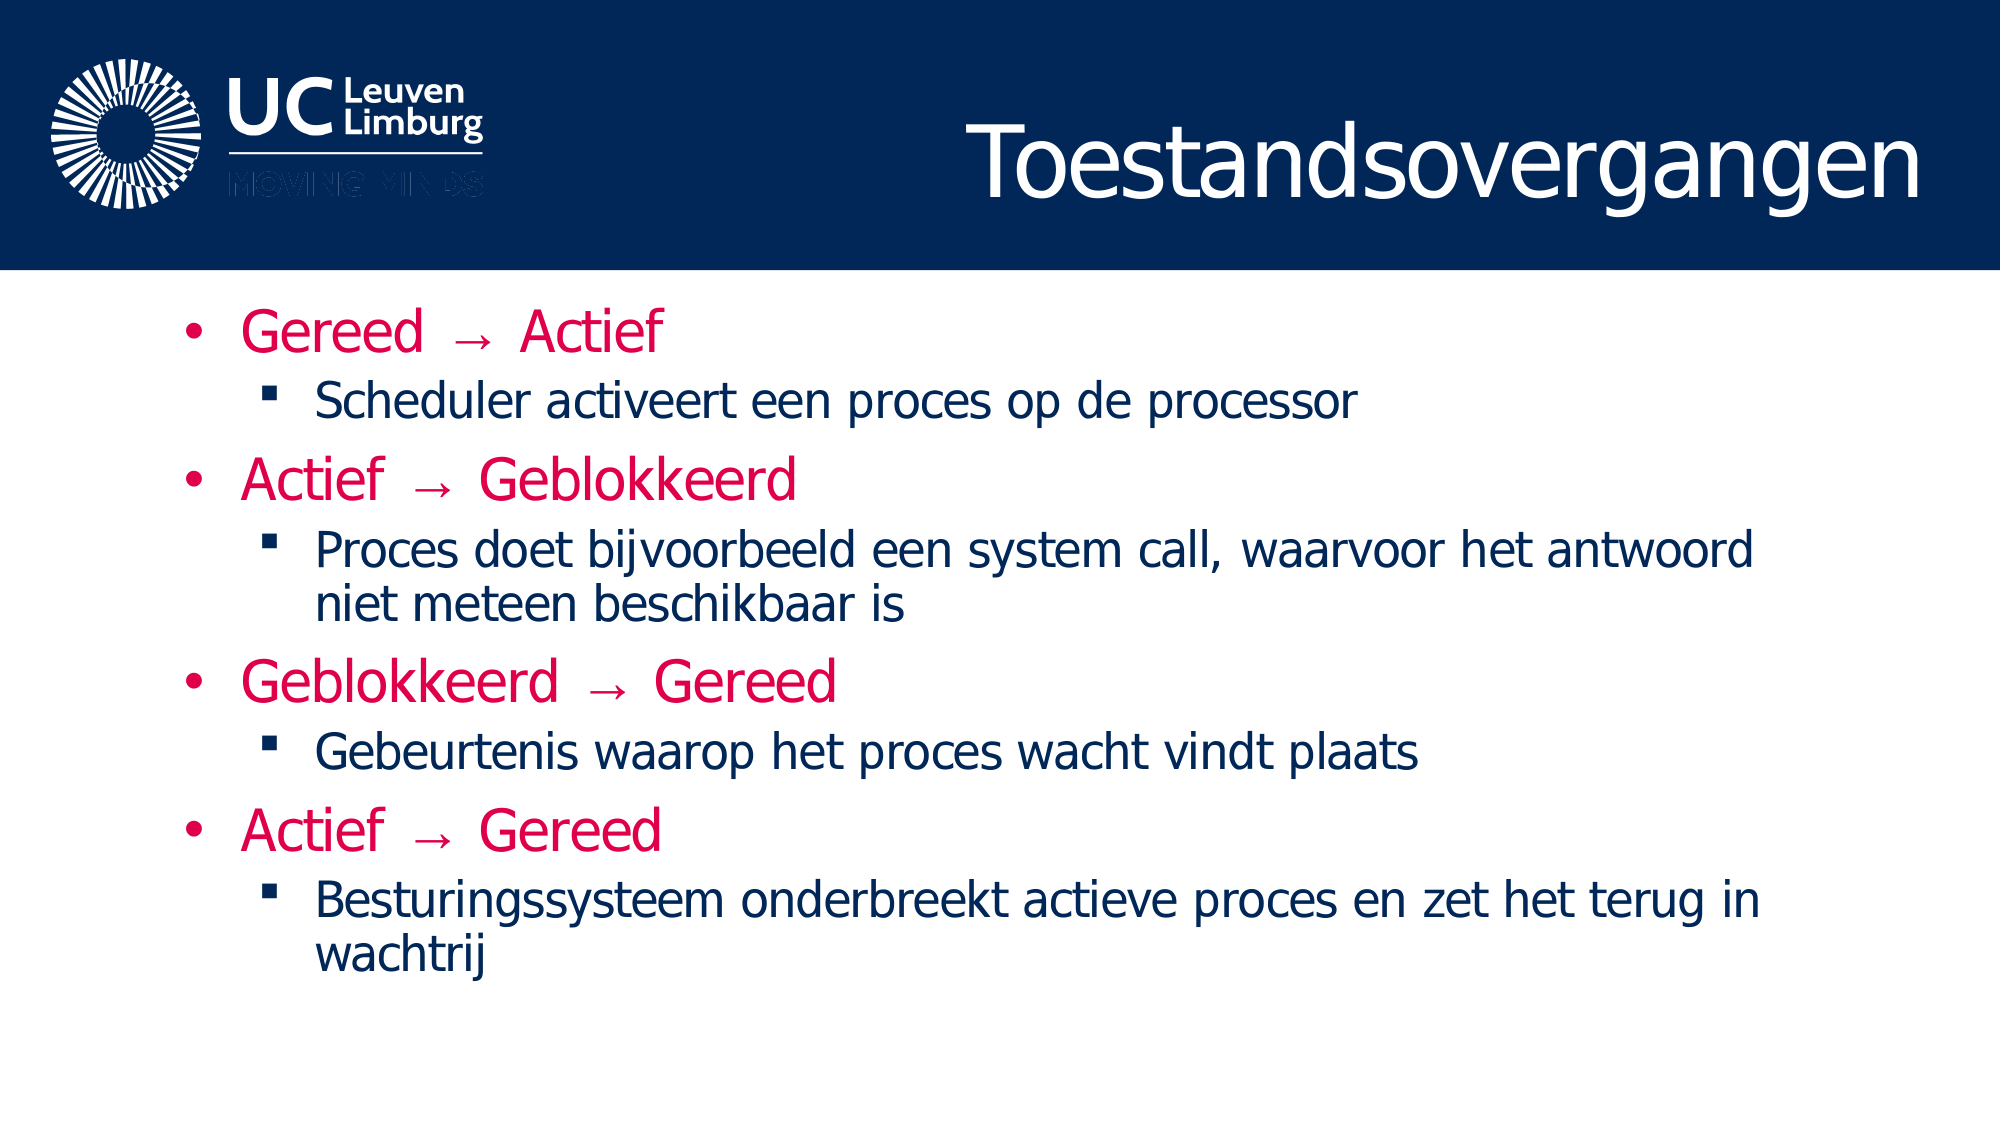

# Toestandsovergangen
Gereed → Actief
Scheduler activeert een proces op de processor
Actief → Geblokkeerd
Proces doet bijvoorbeeld een system call, waarvoor het antwoord niet meteen beschikbaar is
Geblokkeerd → Gereed
Gebeurtenis waarop het proces wacht vindt plaats
Actief → Gereed
Besturingssysteem onderbreekt actieve proces en zet het terug in wachtrij